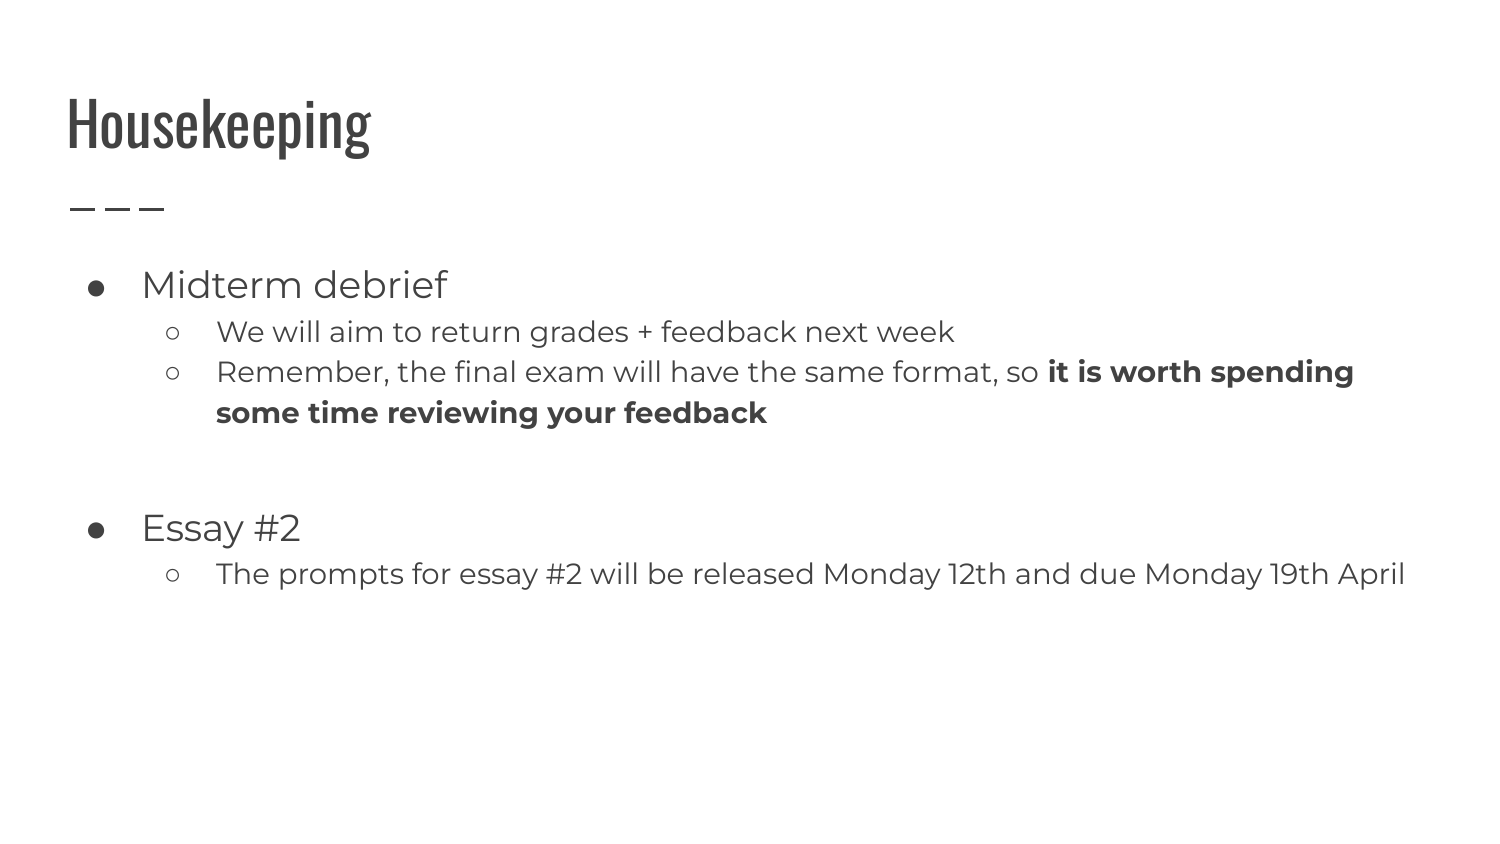

# Housekeeping
Midterm debrief
We will aim to return grades + feedback next week
Remember, the final exam will have the same format, so it is worth spending some time reviewing your feedback

Essay #2
The prompts for essay #2 will be released Monday 12th and due Monday 19th April